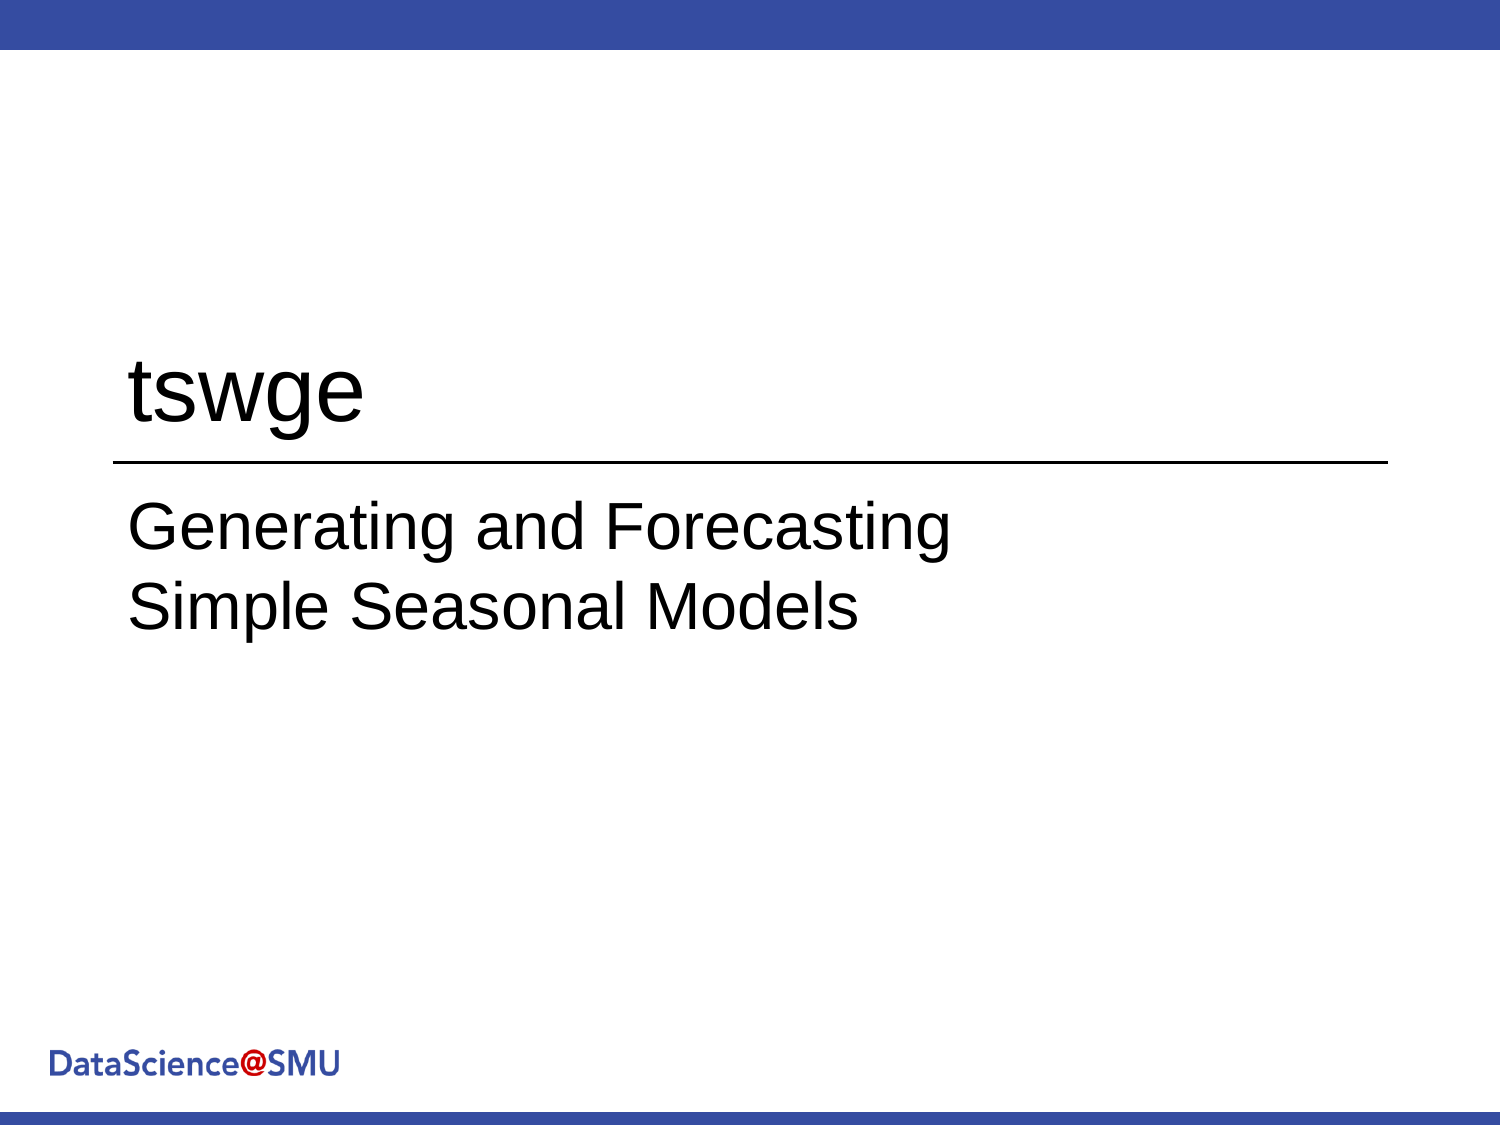

# tswge
Generating and Forecasting Simple Seasonal Models